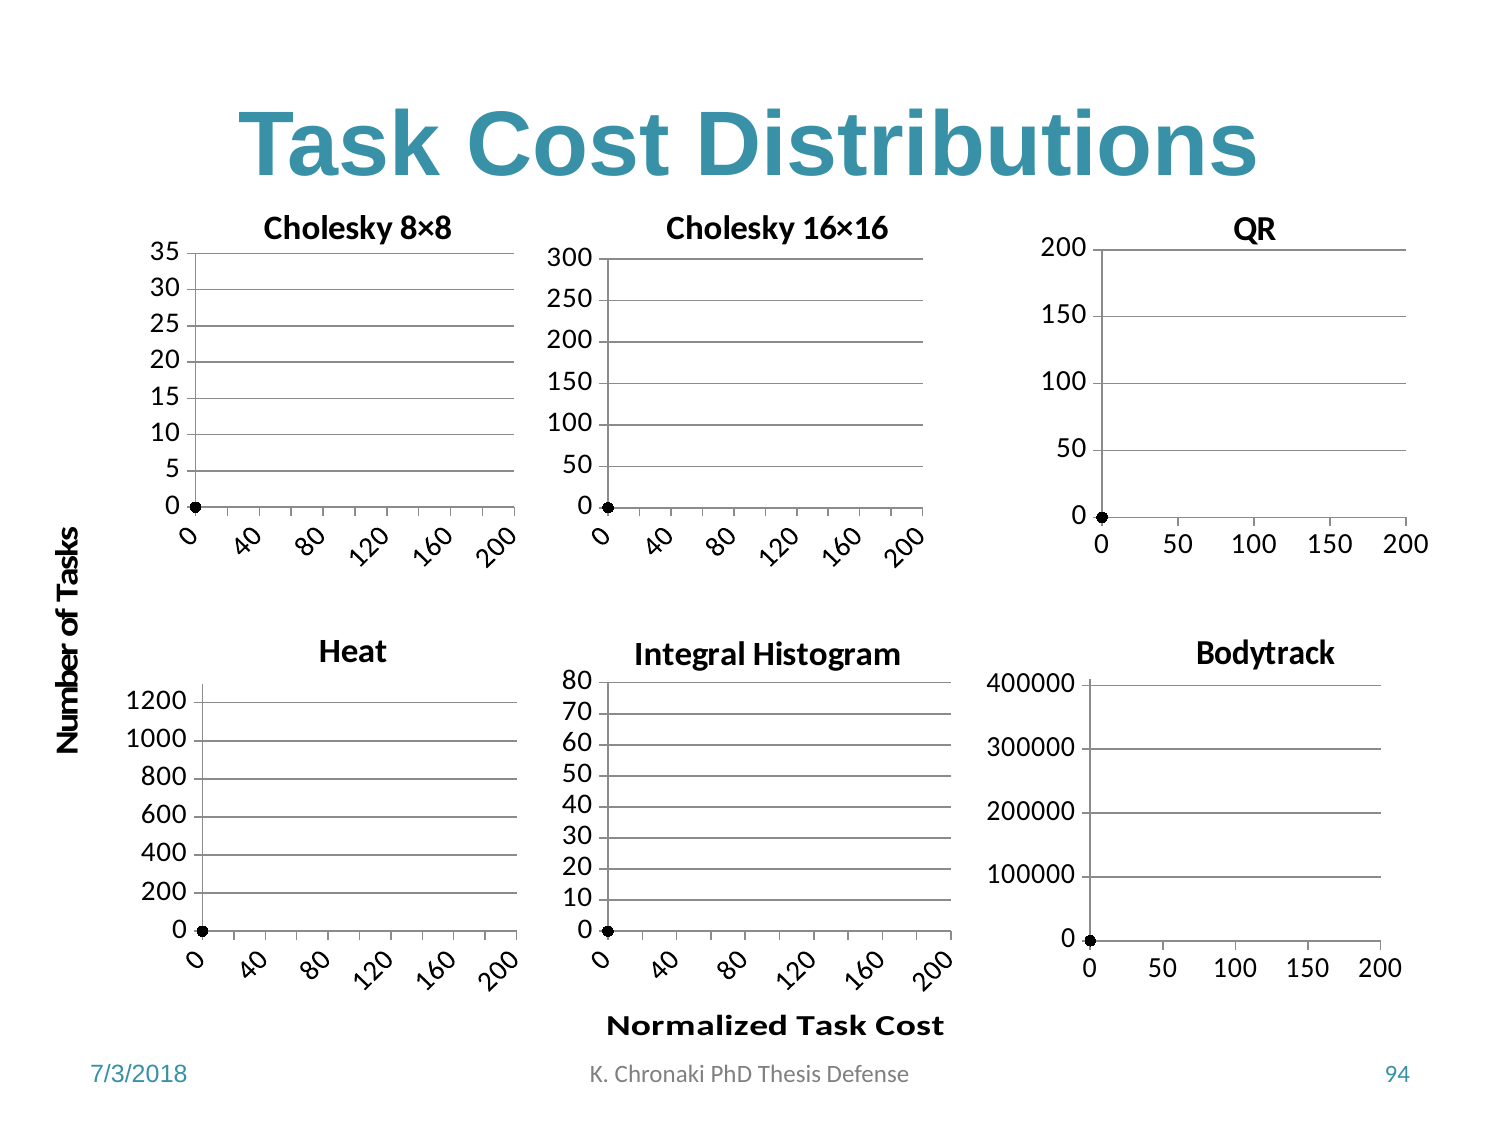

# Task Cost Distributions

### Chart: Cholesky 8×8

| Category |  |
|---|---|

### Chart: Cholesky 16×16

| Category |  |
|---|---|

### Chart: QR

| Category |  |
|---|---|

### Chart:

| Category | 2 |
|---|---|

### Chart: Heat

| Category |  |
|---|---|

### Chart: Integral Histogram

| Category |  |
|---|---|

### Chart: Bodytrack

| Category |  |
|---|---|

### Chart

| Category | 2 |
|---|---|
7/3/2018
K. Chronaki PhD Thesis Defense
94